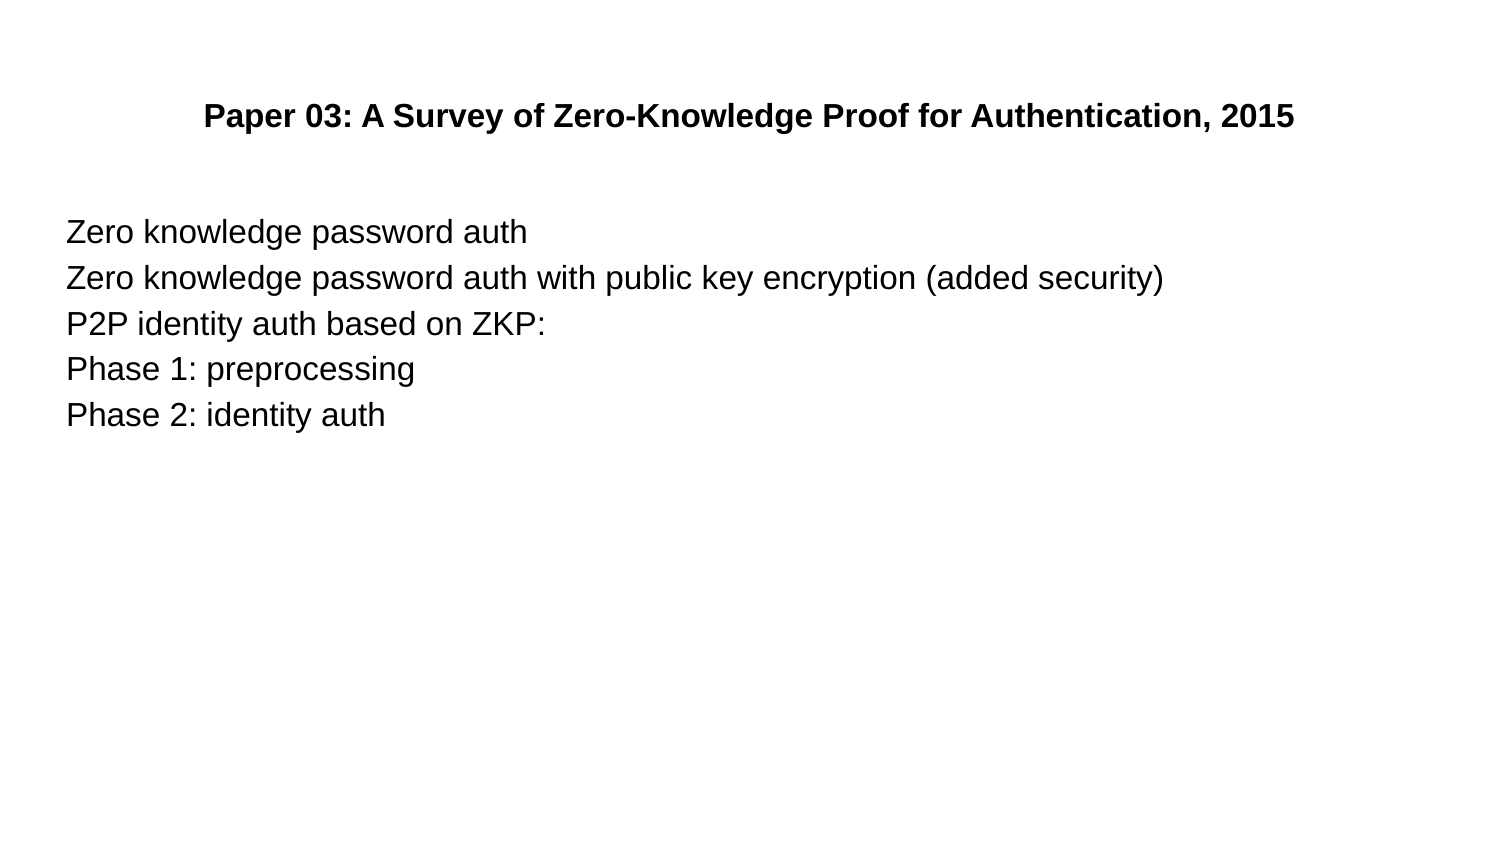

# Paper 03: A Survey of Zero-Knowledge Proof for Authentication, 2015
Zero knowledge password auth
Zero knowledge password auth with public key encryption (added security)
P2P identity auth based on ZKP:
Phase 1: preprocessing
Phase 2: identity auth